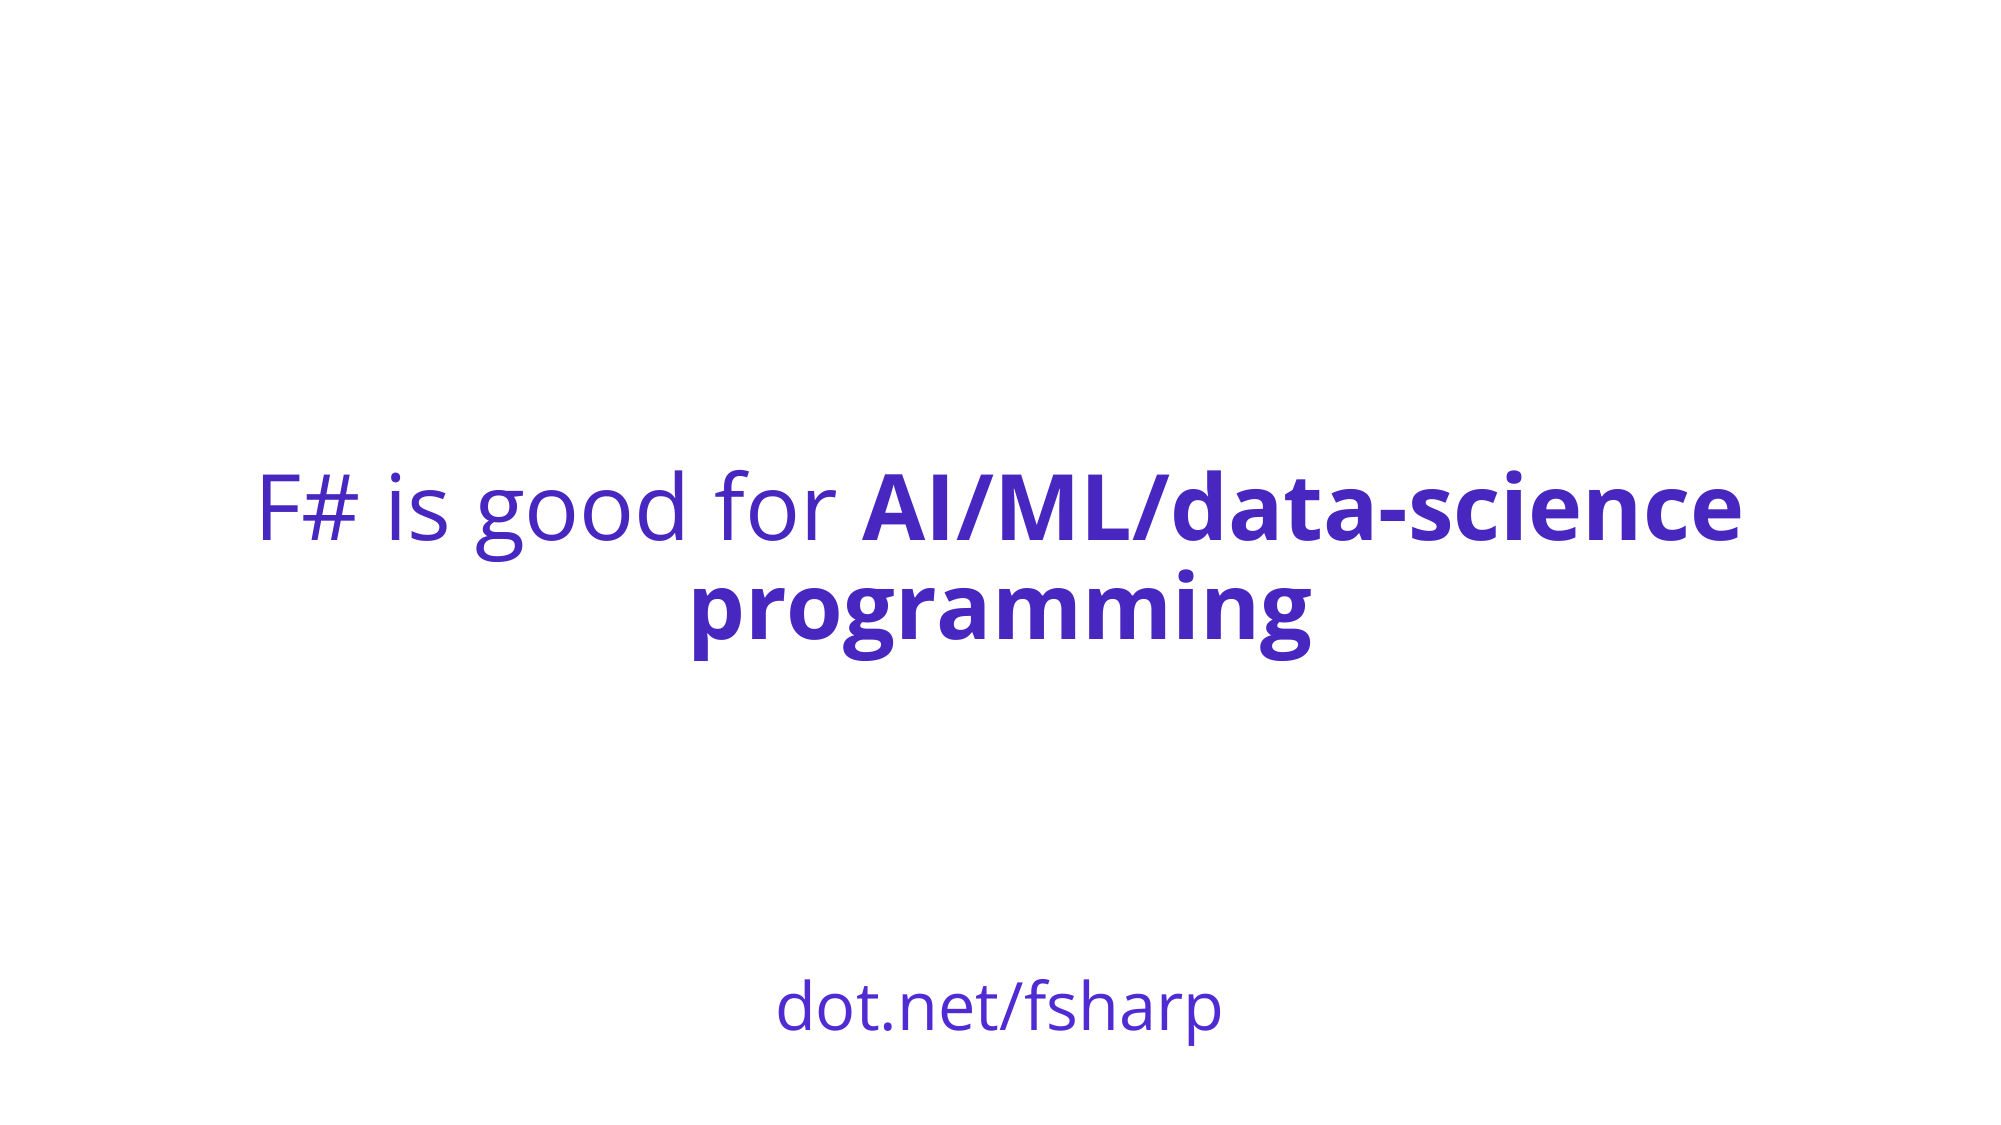

F# is good for AI/ML/data-science programming

dot.net/fsharp